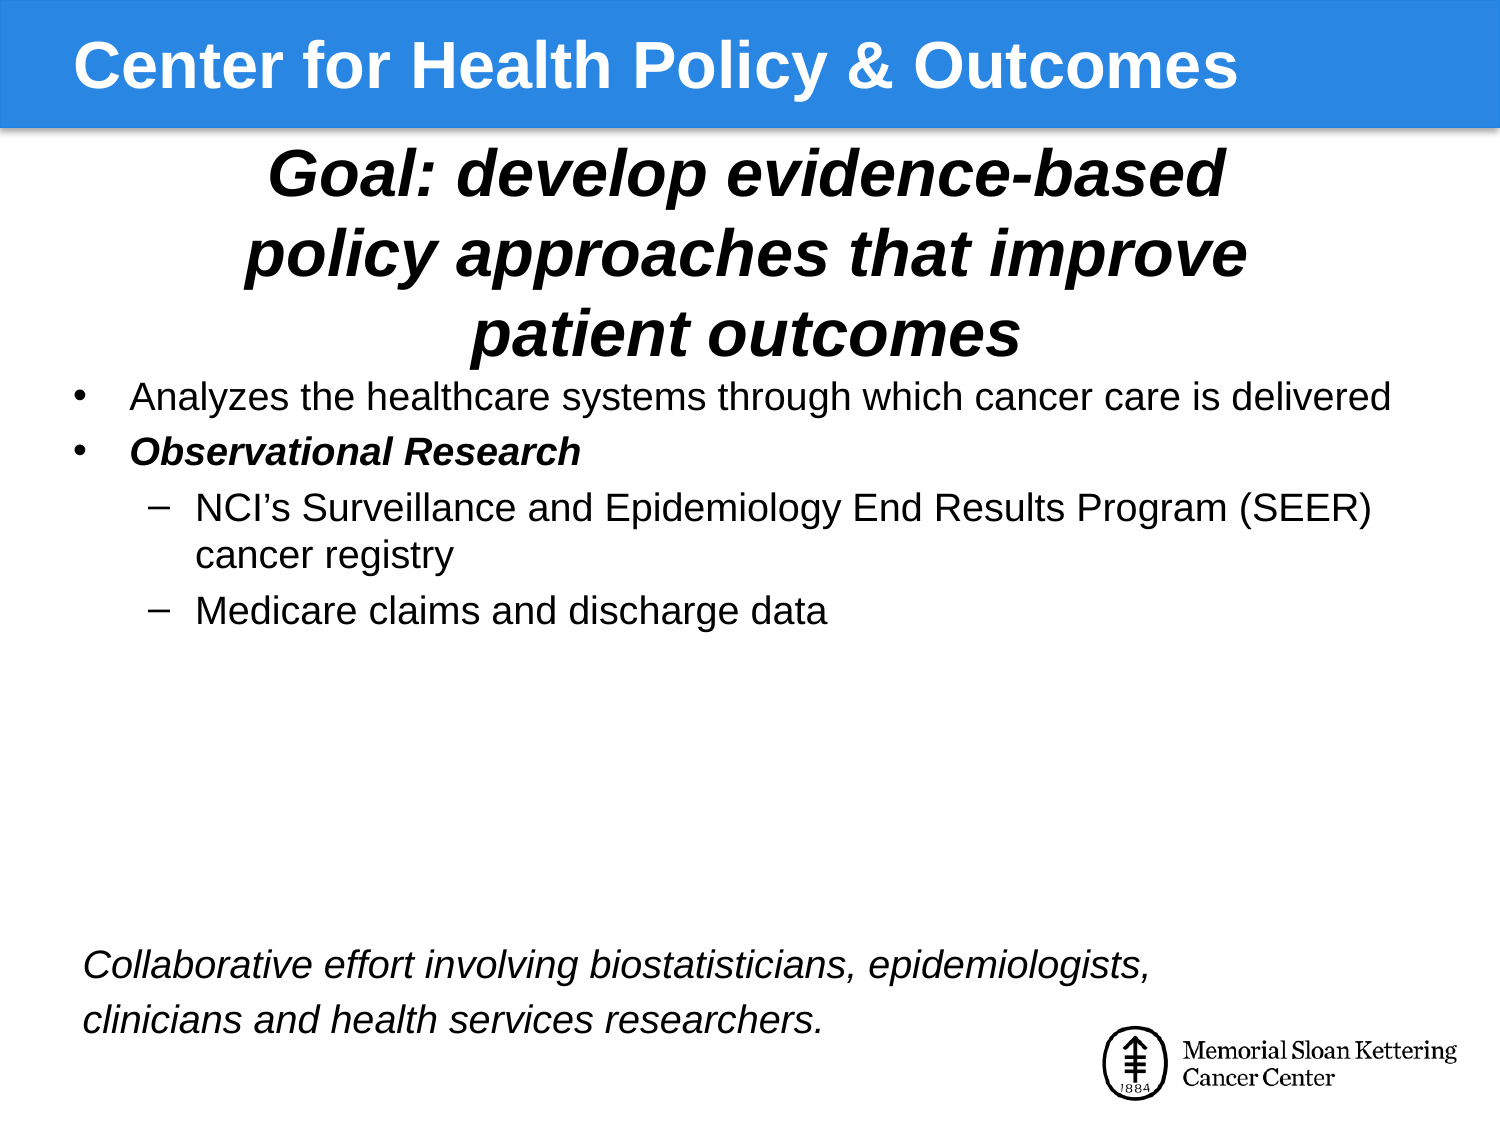

# Center for Health Policy & Outcomes
Goal: develop evidence-based policy approaches that improve patient outcomes
Analyzes the healthcare systems through which cancer care is delivered
Observational Research
NCI’s Surveillance and Epidemiology End Results Program (SEER) cancer registry
Medicare claims and discharge data

Collaborative effort involving biostatisticians, epidemiologists,
clinicians and health services researchers.